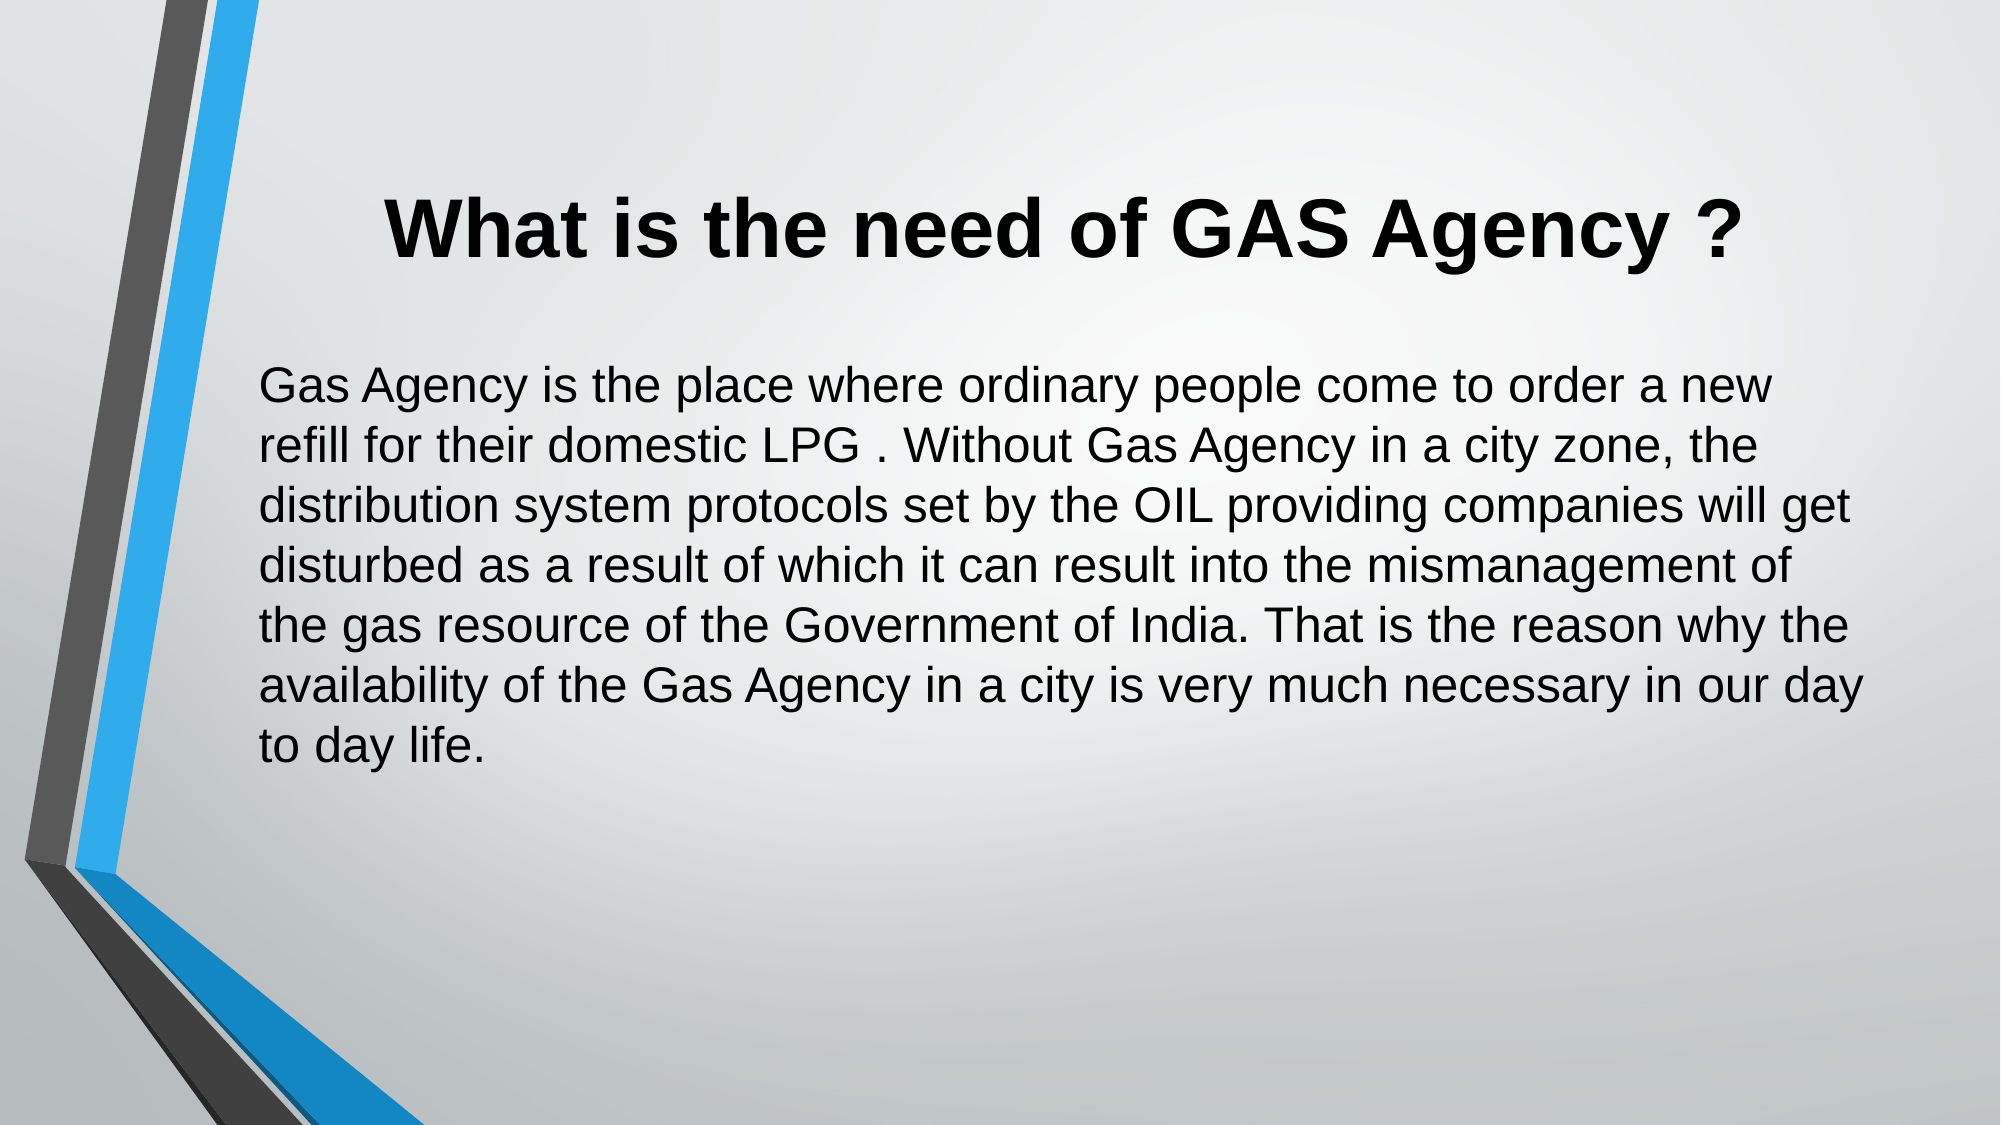

# What is the need of GAS Agency ?
Gas Agency is the place where ordinary people come to order a new refill for their domestic LPG . Without Gas Agency in a city zone, the distribution system protocols set by the OIL providing companies will get disturbed as a result of which it can result into the mismanagement of the gas resource of the Government of India. That is the reason why the availability of the Gas Agency in a city is very much necessary in our day to day life.